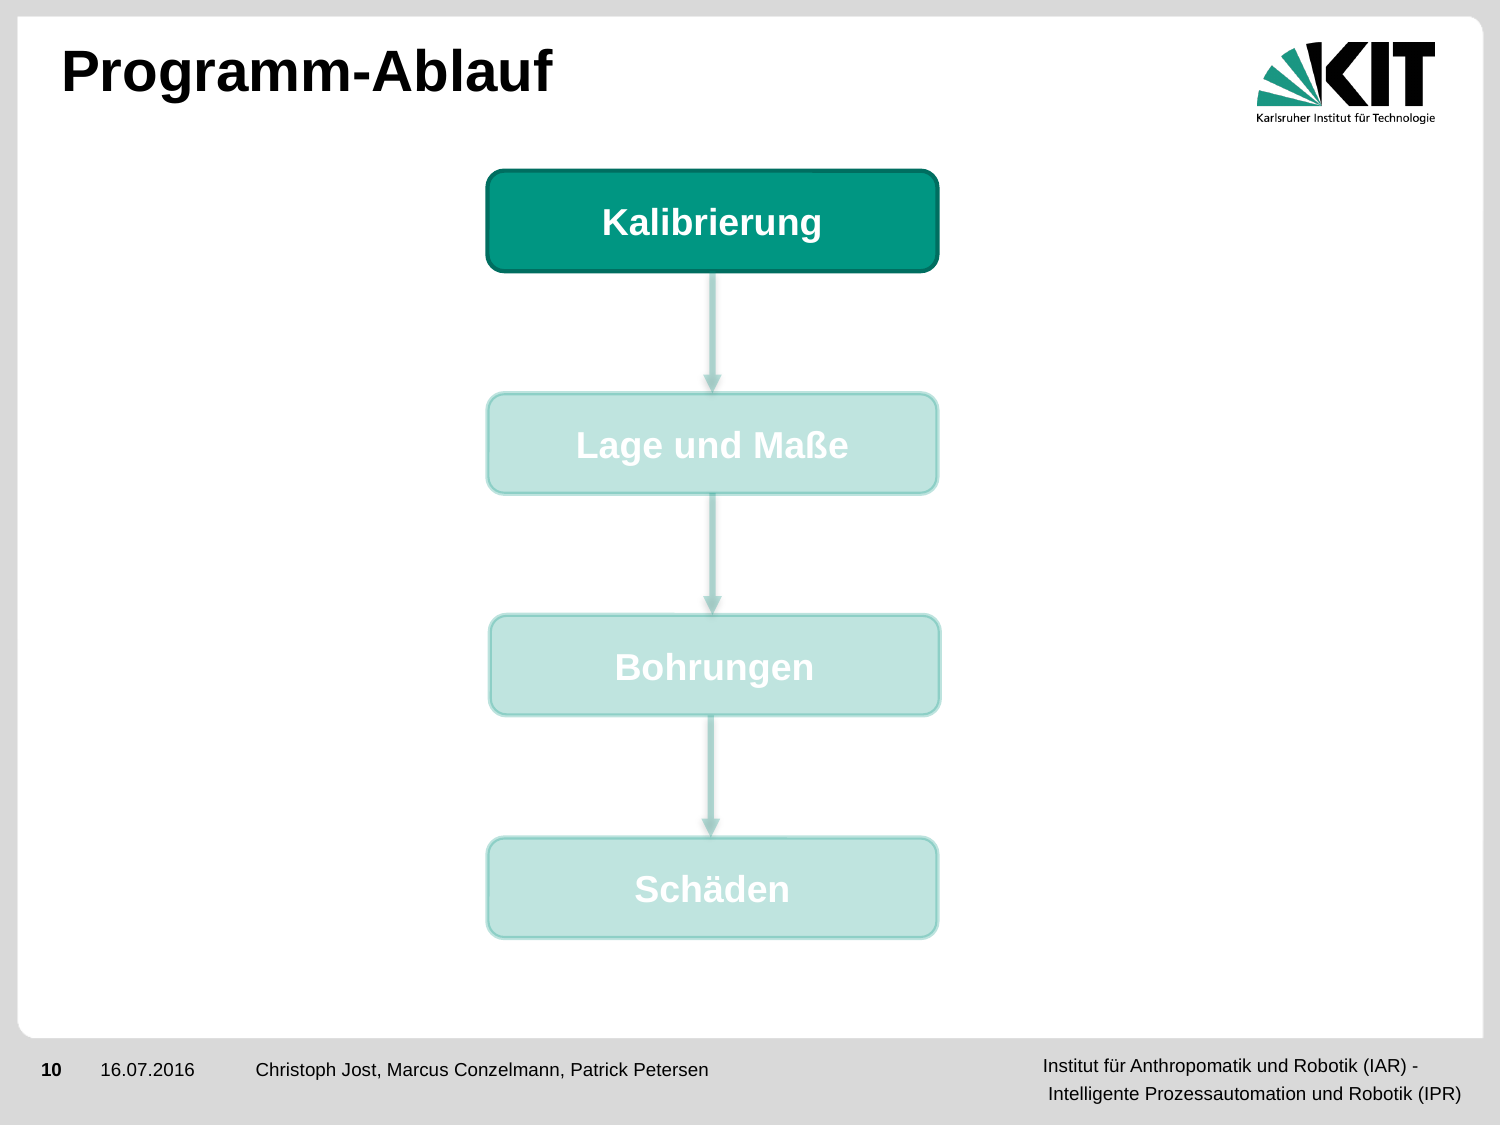

# Programm-Ablauf
Kalibrierung
Lage und Maße
Bohrungen
Schäden